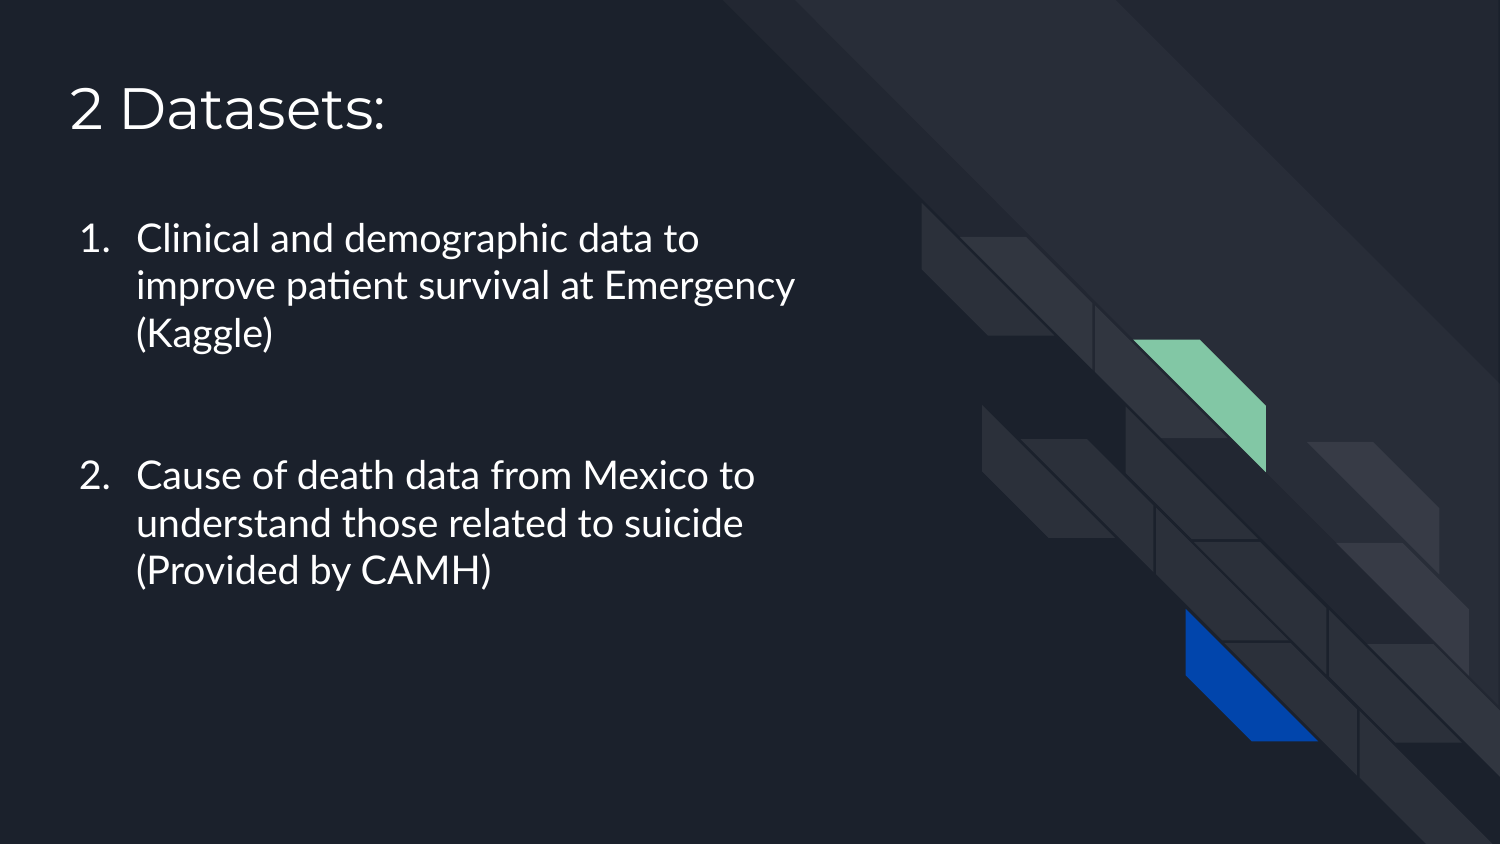

2 Datasets:
# Clinical and demographic data to improve patient survival at Emergency (Kaggle)

Cause of death data from Mexico to understand those related to suicide (Provided by CAMH)